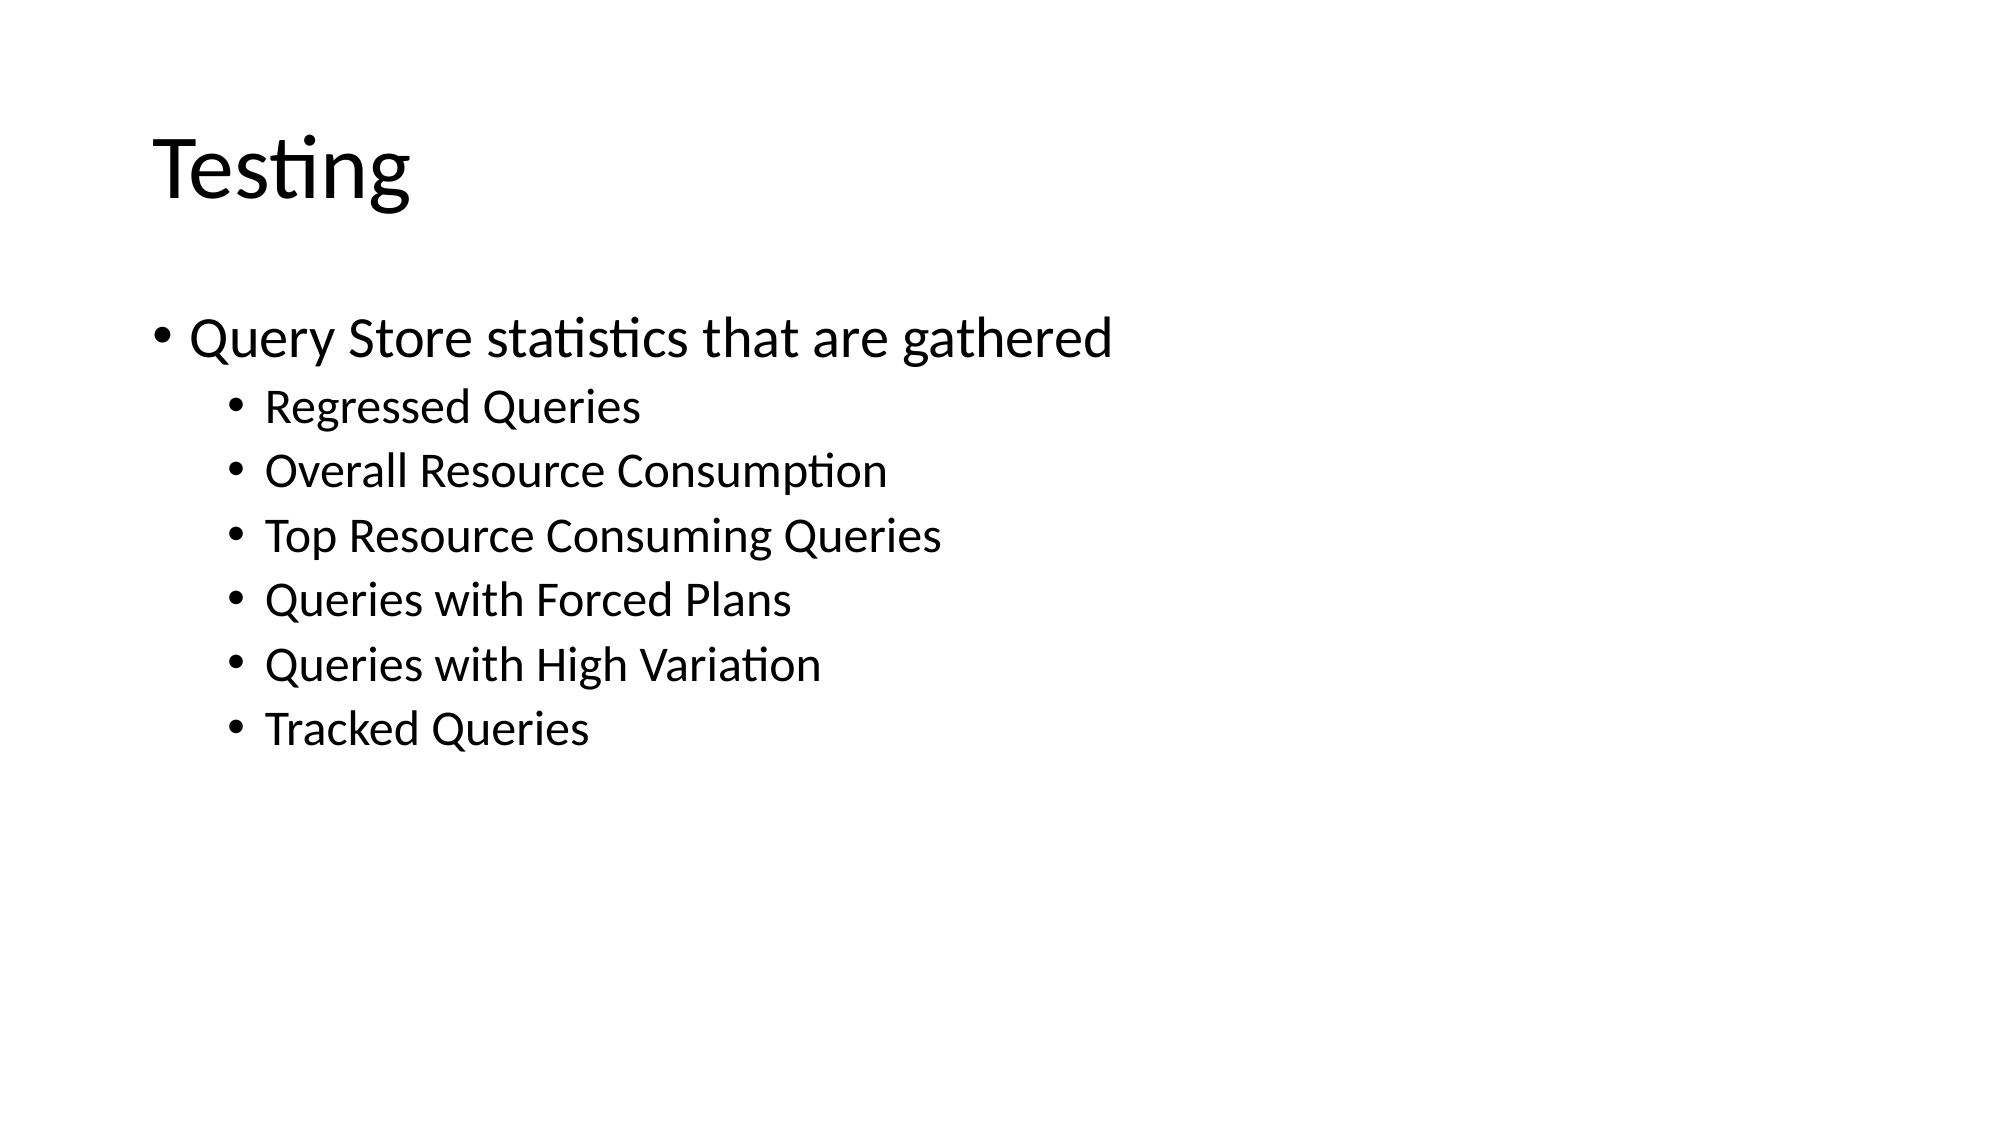

# Testing
Query Store statistics that are gathered
Regressed Queries
Overall Resource Consumption
Top Resource Consuming Queries
Queries with Forced Plans
Queries with High Variation
Tracked Queries